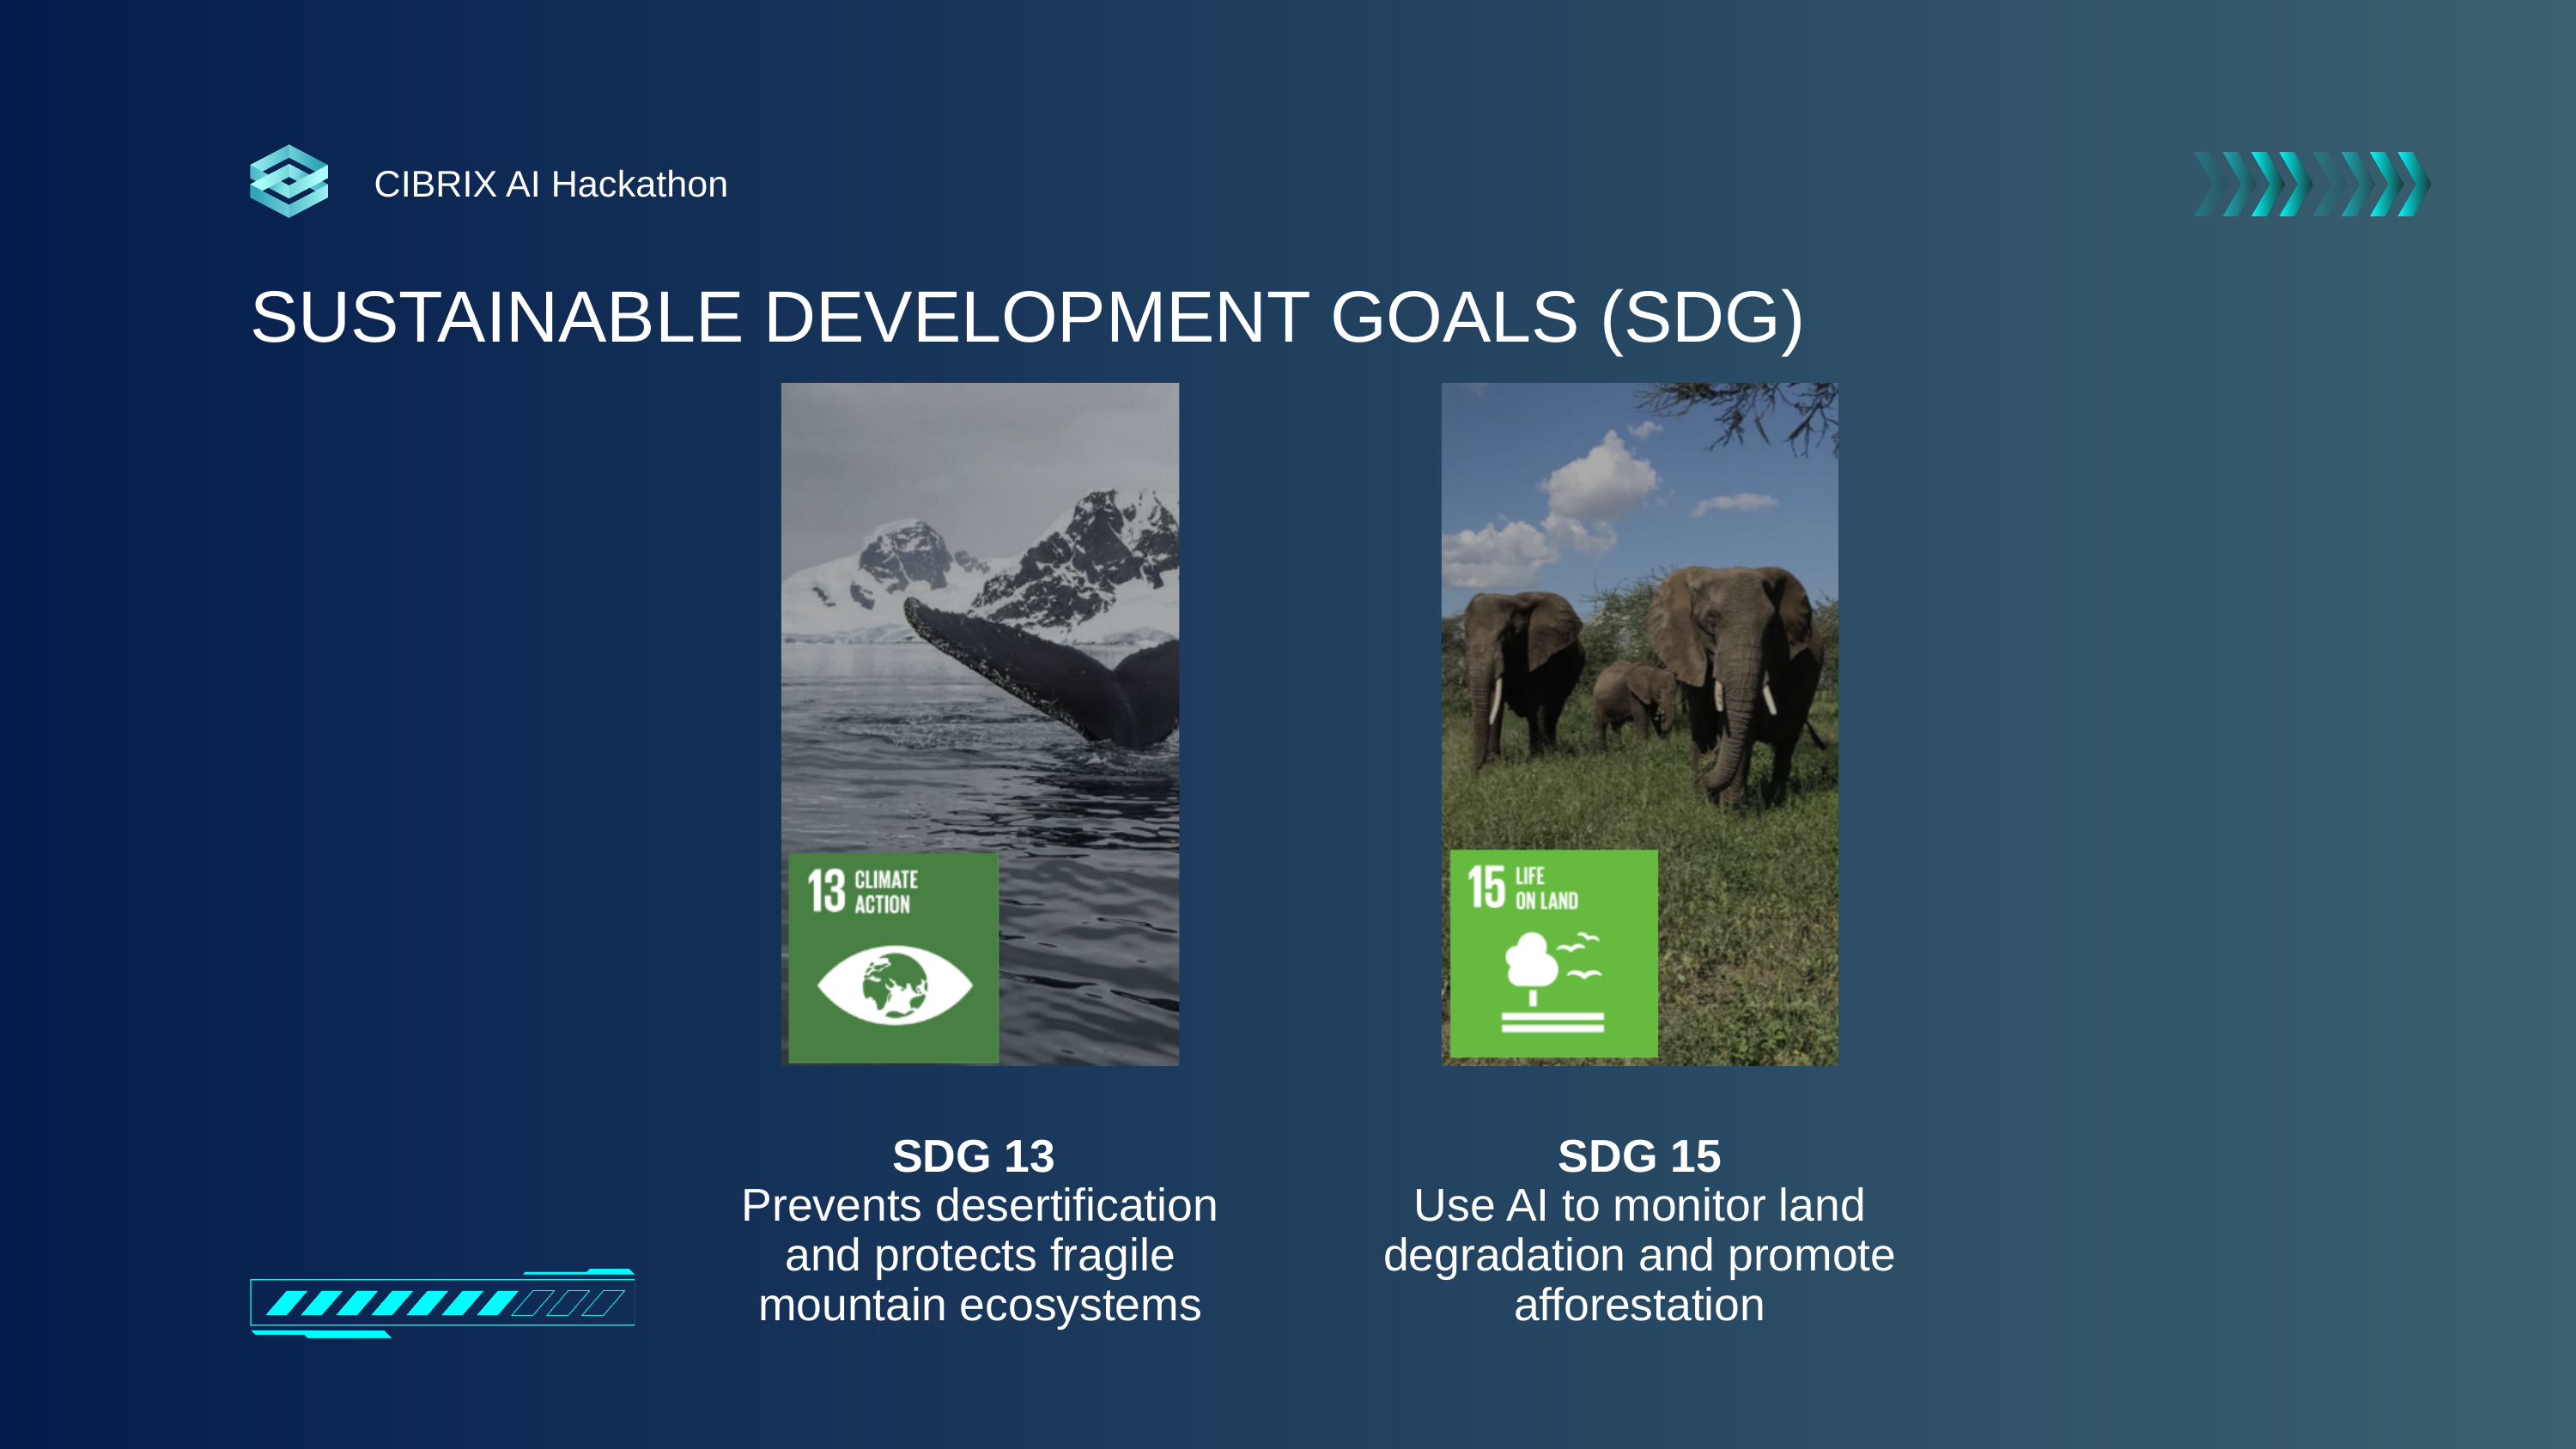

CIBRIX AI Hackathon
SUSTAINABLE DEVELOPMENT GOALS (SDG)

SDG 13
Prevents desertification and protects fragile mountain ecosystems
SDG 15
Use AI to monitor land degradation and promote afforestation